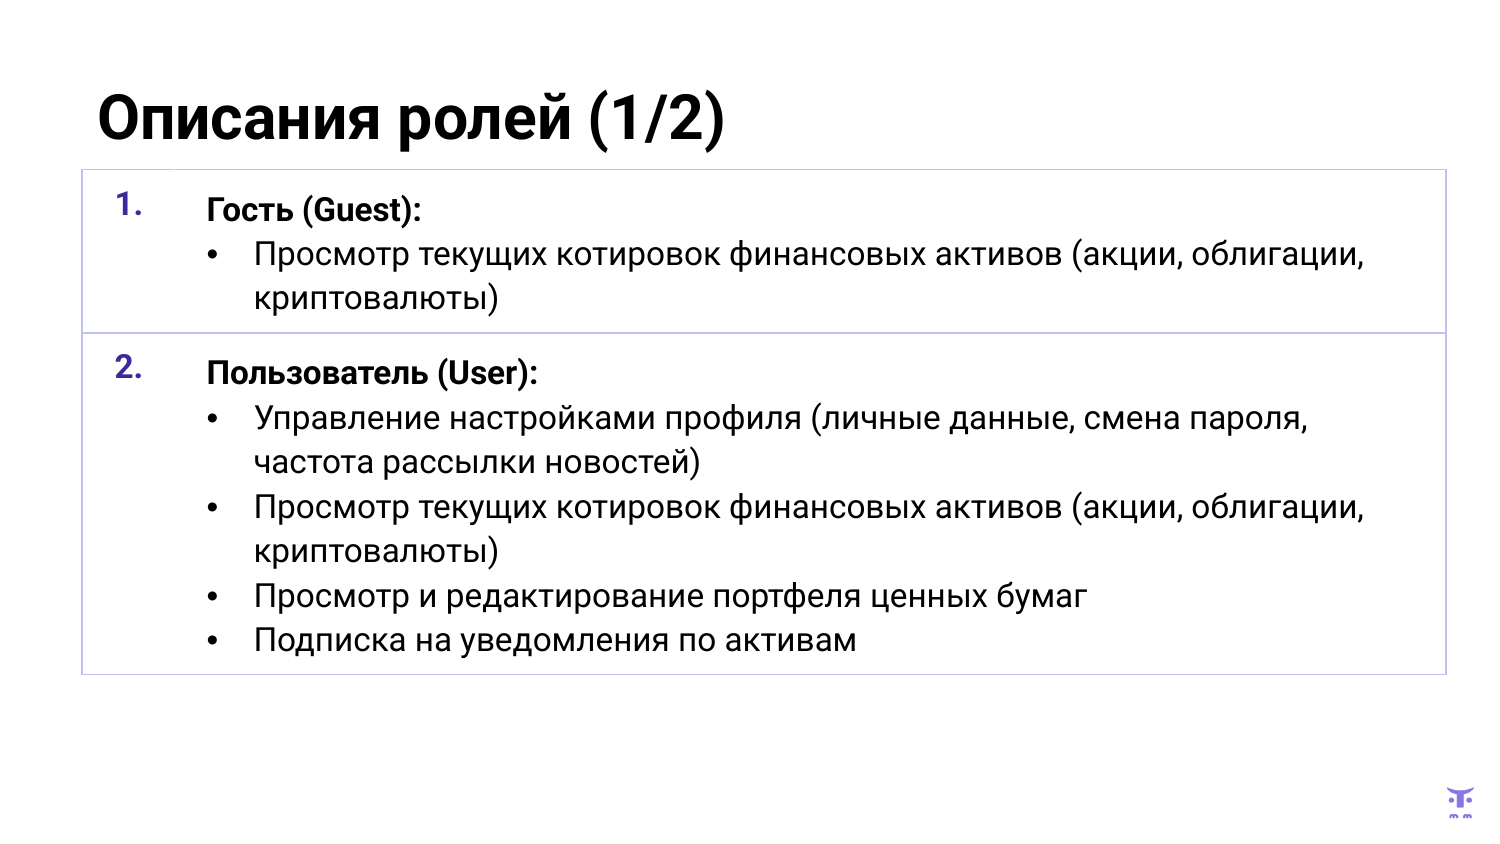

# Описания ролей (1/2)
| 1. | Гость (Guest): Просмотр текущих котировок финансовых активов (акции, облигации, криптовалюты) |
| --- | --- |
| 2. | Пользователь (User): Управление настройками профиля (личные данные, смена пароля, частота рассылки новостей) Просмотр текущих котировок финансовых активов (акции, облигации, криптовалюты) Просмотр и редактирование портфеля ценных бумаг Подписка на уведомления по активам |